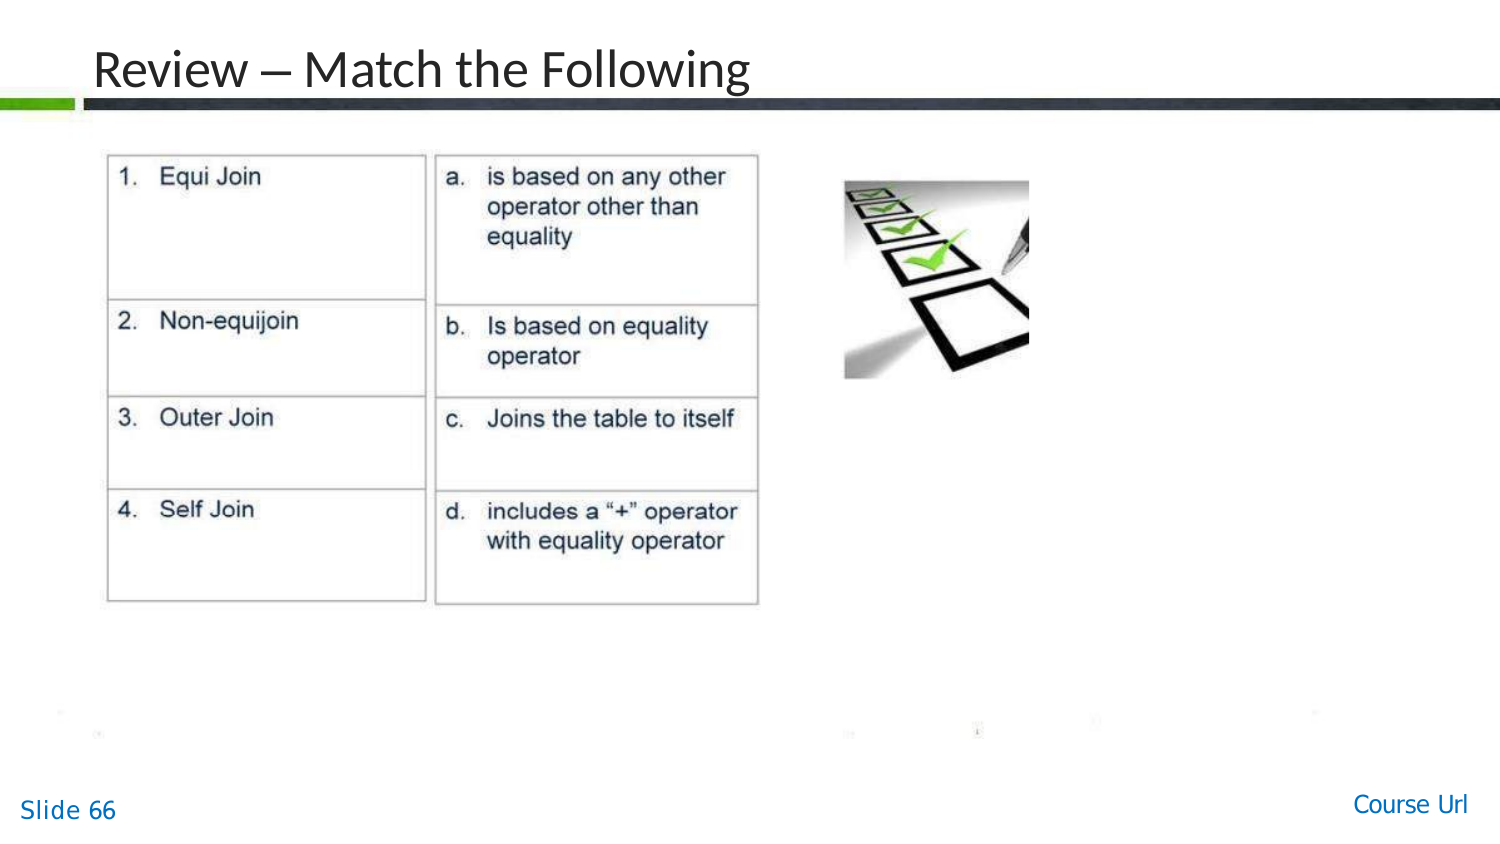

# Review – Match the Following

Course Url
Slide 66